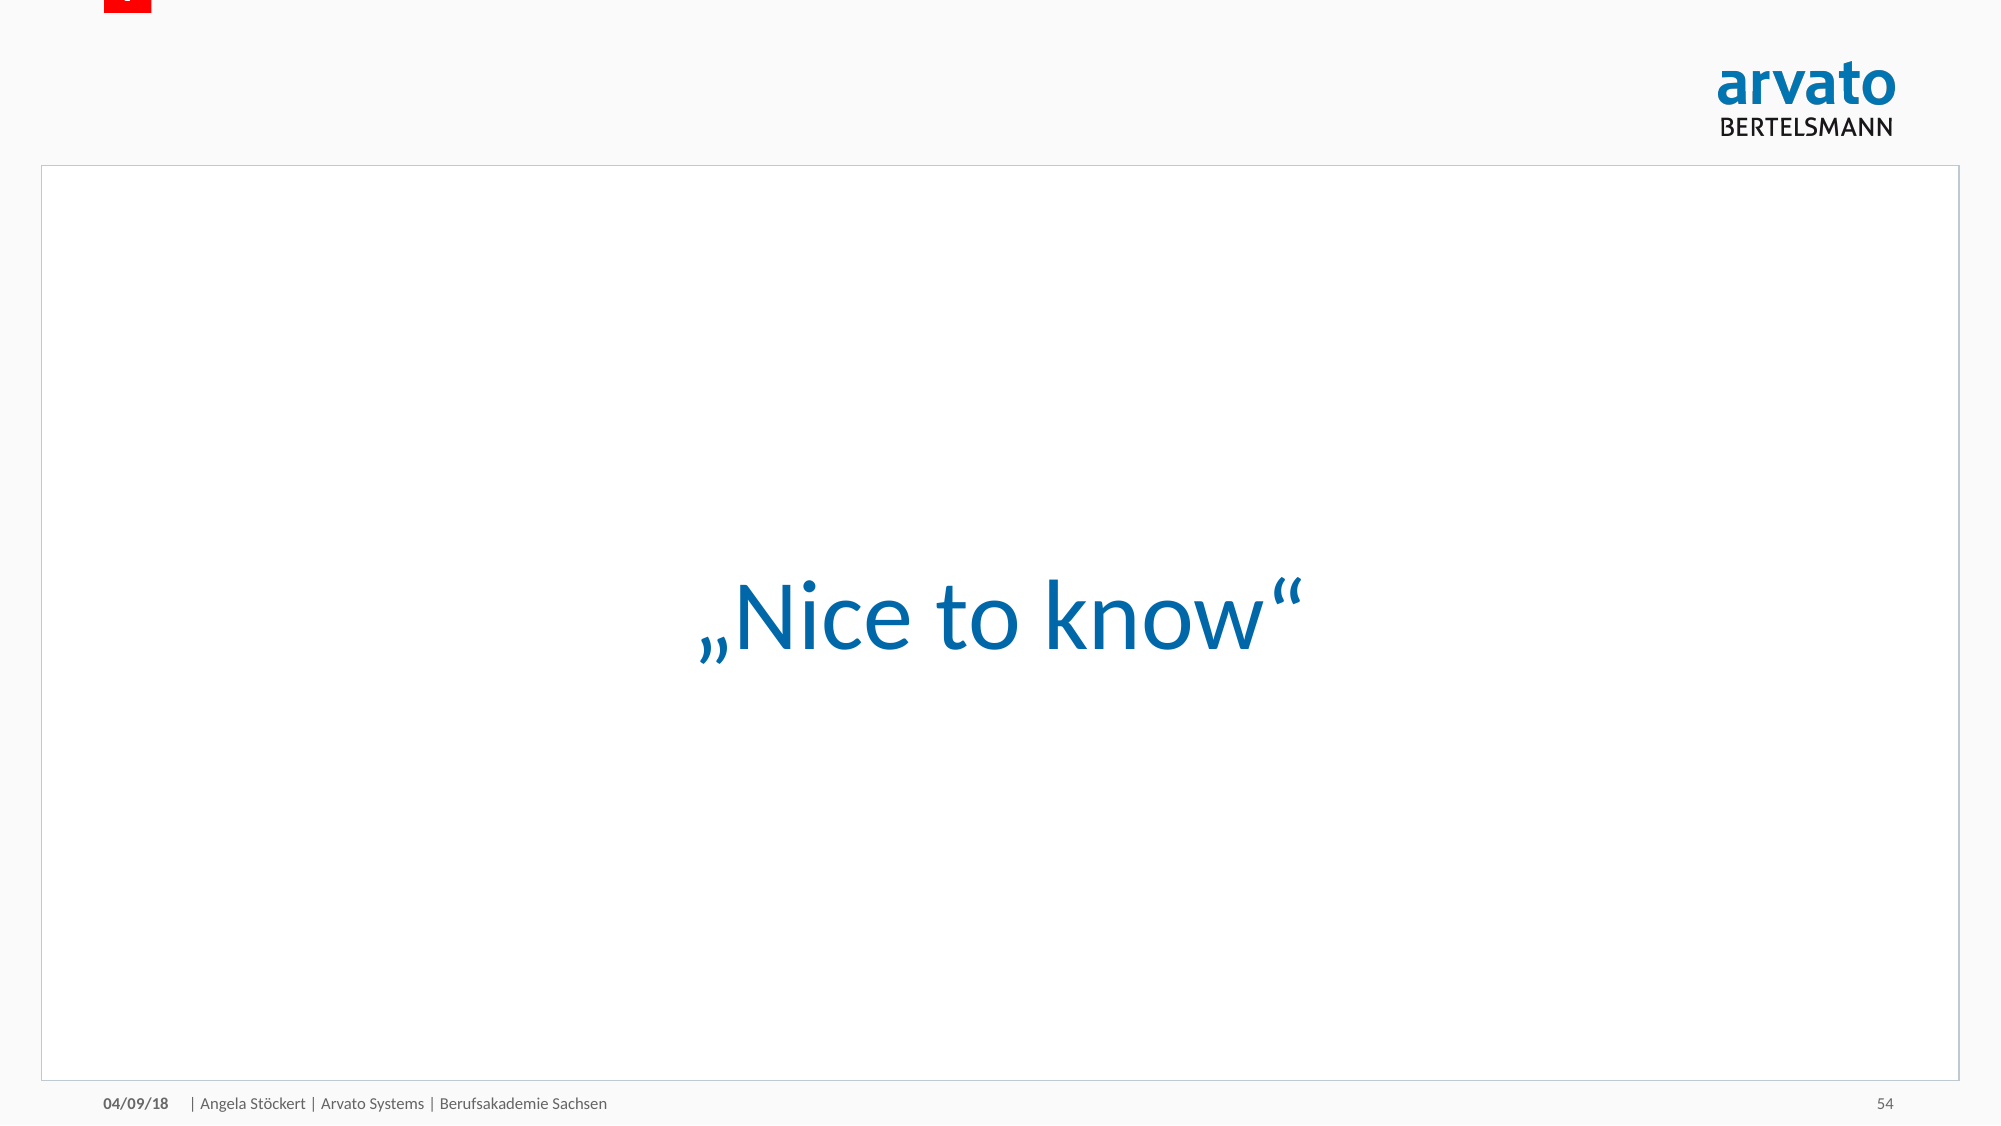

i
Löschen Sie diese Folie! Nur für interne Zwecke.
# „Nice to know“
04/09/18
| Angela Stöckert | Arvato Systems | Berufsakademie Sachsen
54